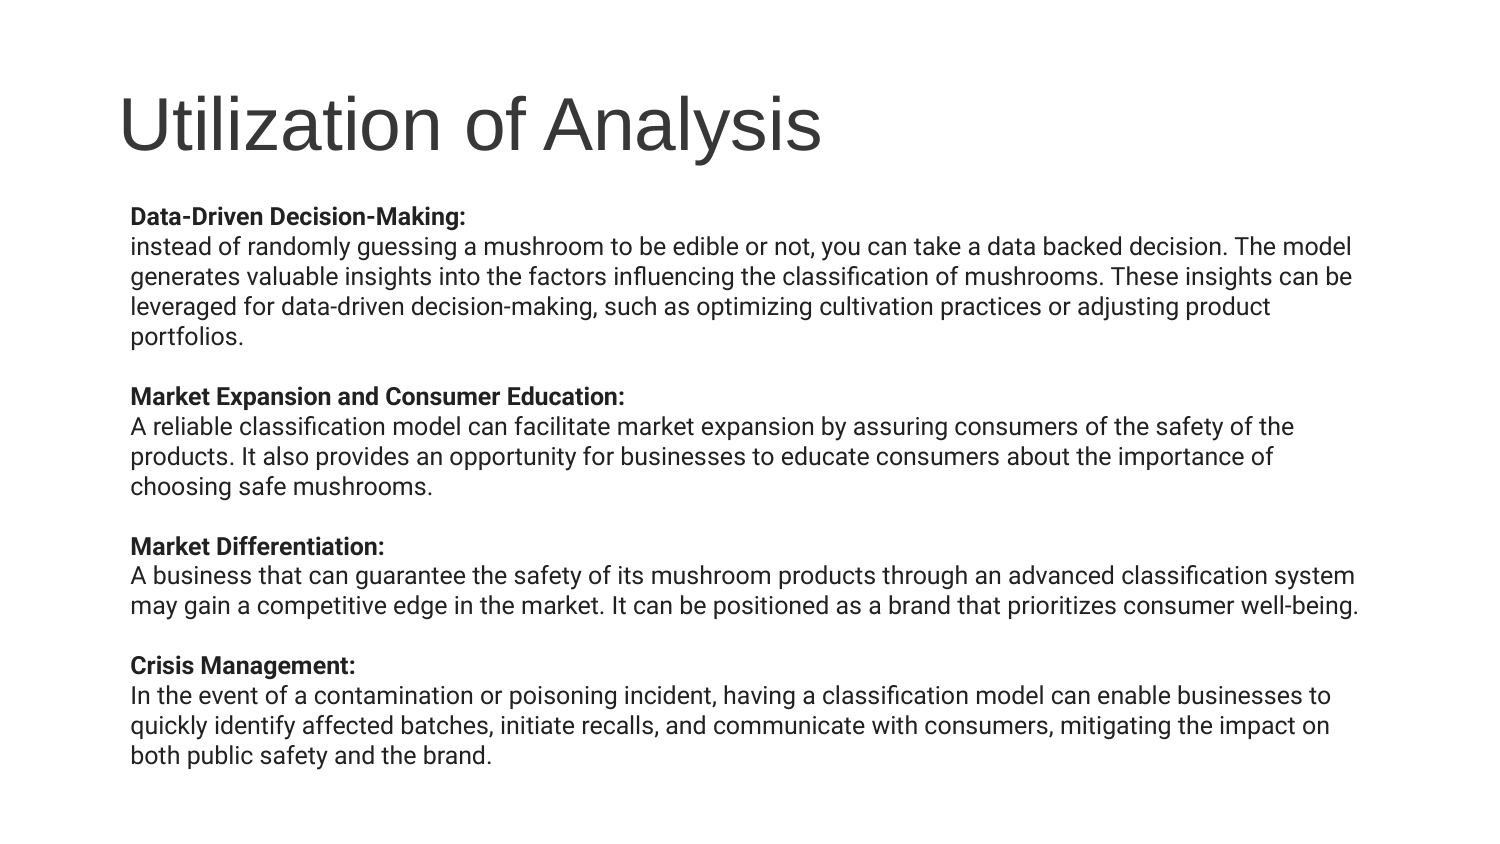

# Utilization of Analysis
Data-Driven Decision-Making:
instead of randomly guessing a mushroom to be edible or not, you can take a data backed decision. The model generates valuable insights into the factors influencing the classification of mushrooms. These insights can be leveraged for data-driven decision-making, such as optimizing cultivation practices or adjusting product portfolios.

Market Expansion and Consumer Education:
A reliable classification model can facilitate market expansion by assuring consumers of the safety of the products. It also provides an opportunity for businesses to educate consumers about the importance of choosing safe mushrooms.

Market Differentiation:
A business that can guarantee the safety of its mushroom products through an advanced classification system may gain a competitive edge in the market. It can be positioned as a brand that prioritizes consumer well-being.

Crisis Management:
In the event of a contamination or poisoning incident, having a classification model can enable businesses to quickly identify affected batches, initiate recalls, and communicate with consumers, mitigating the impact on both public safety and the brand.